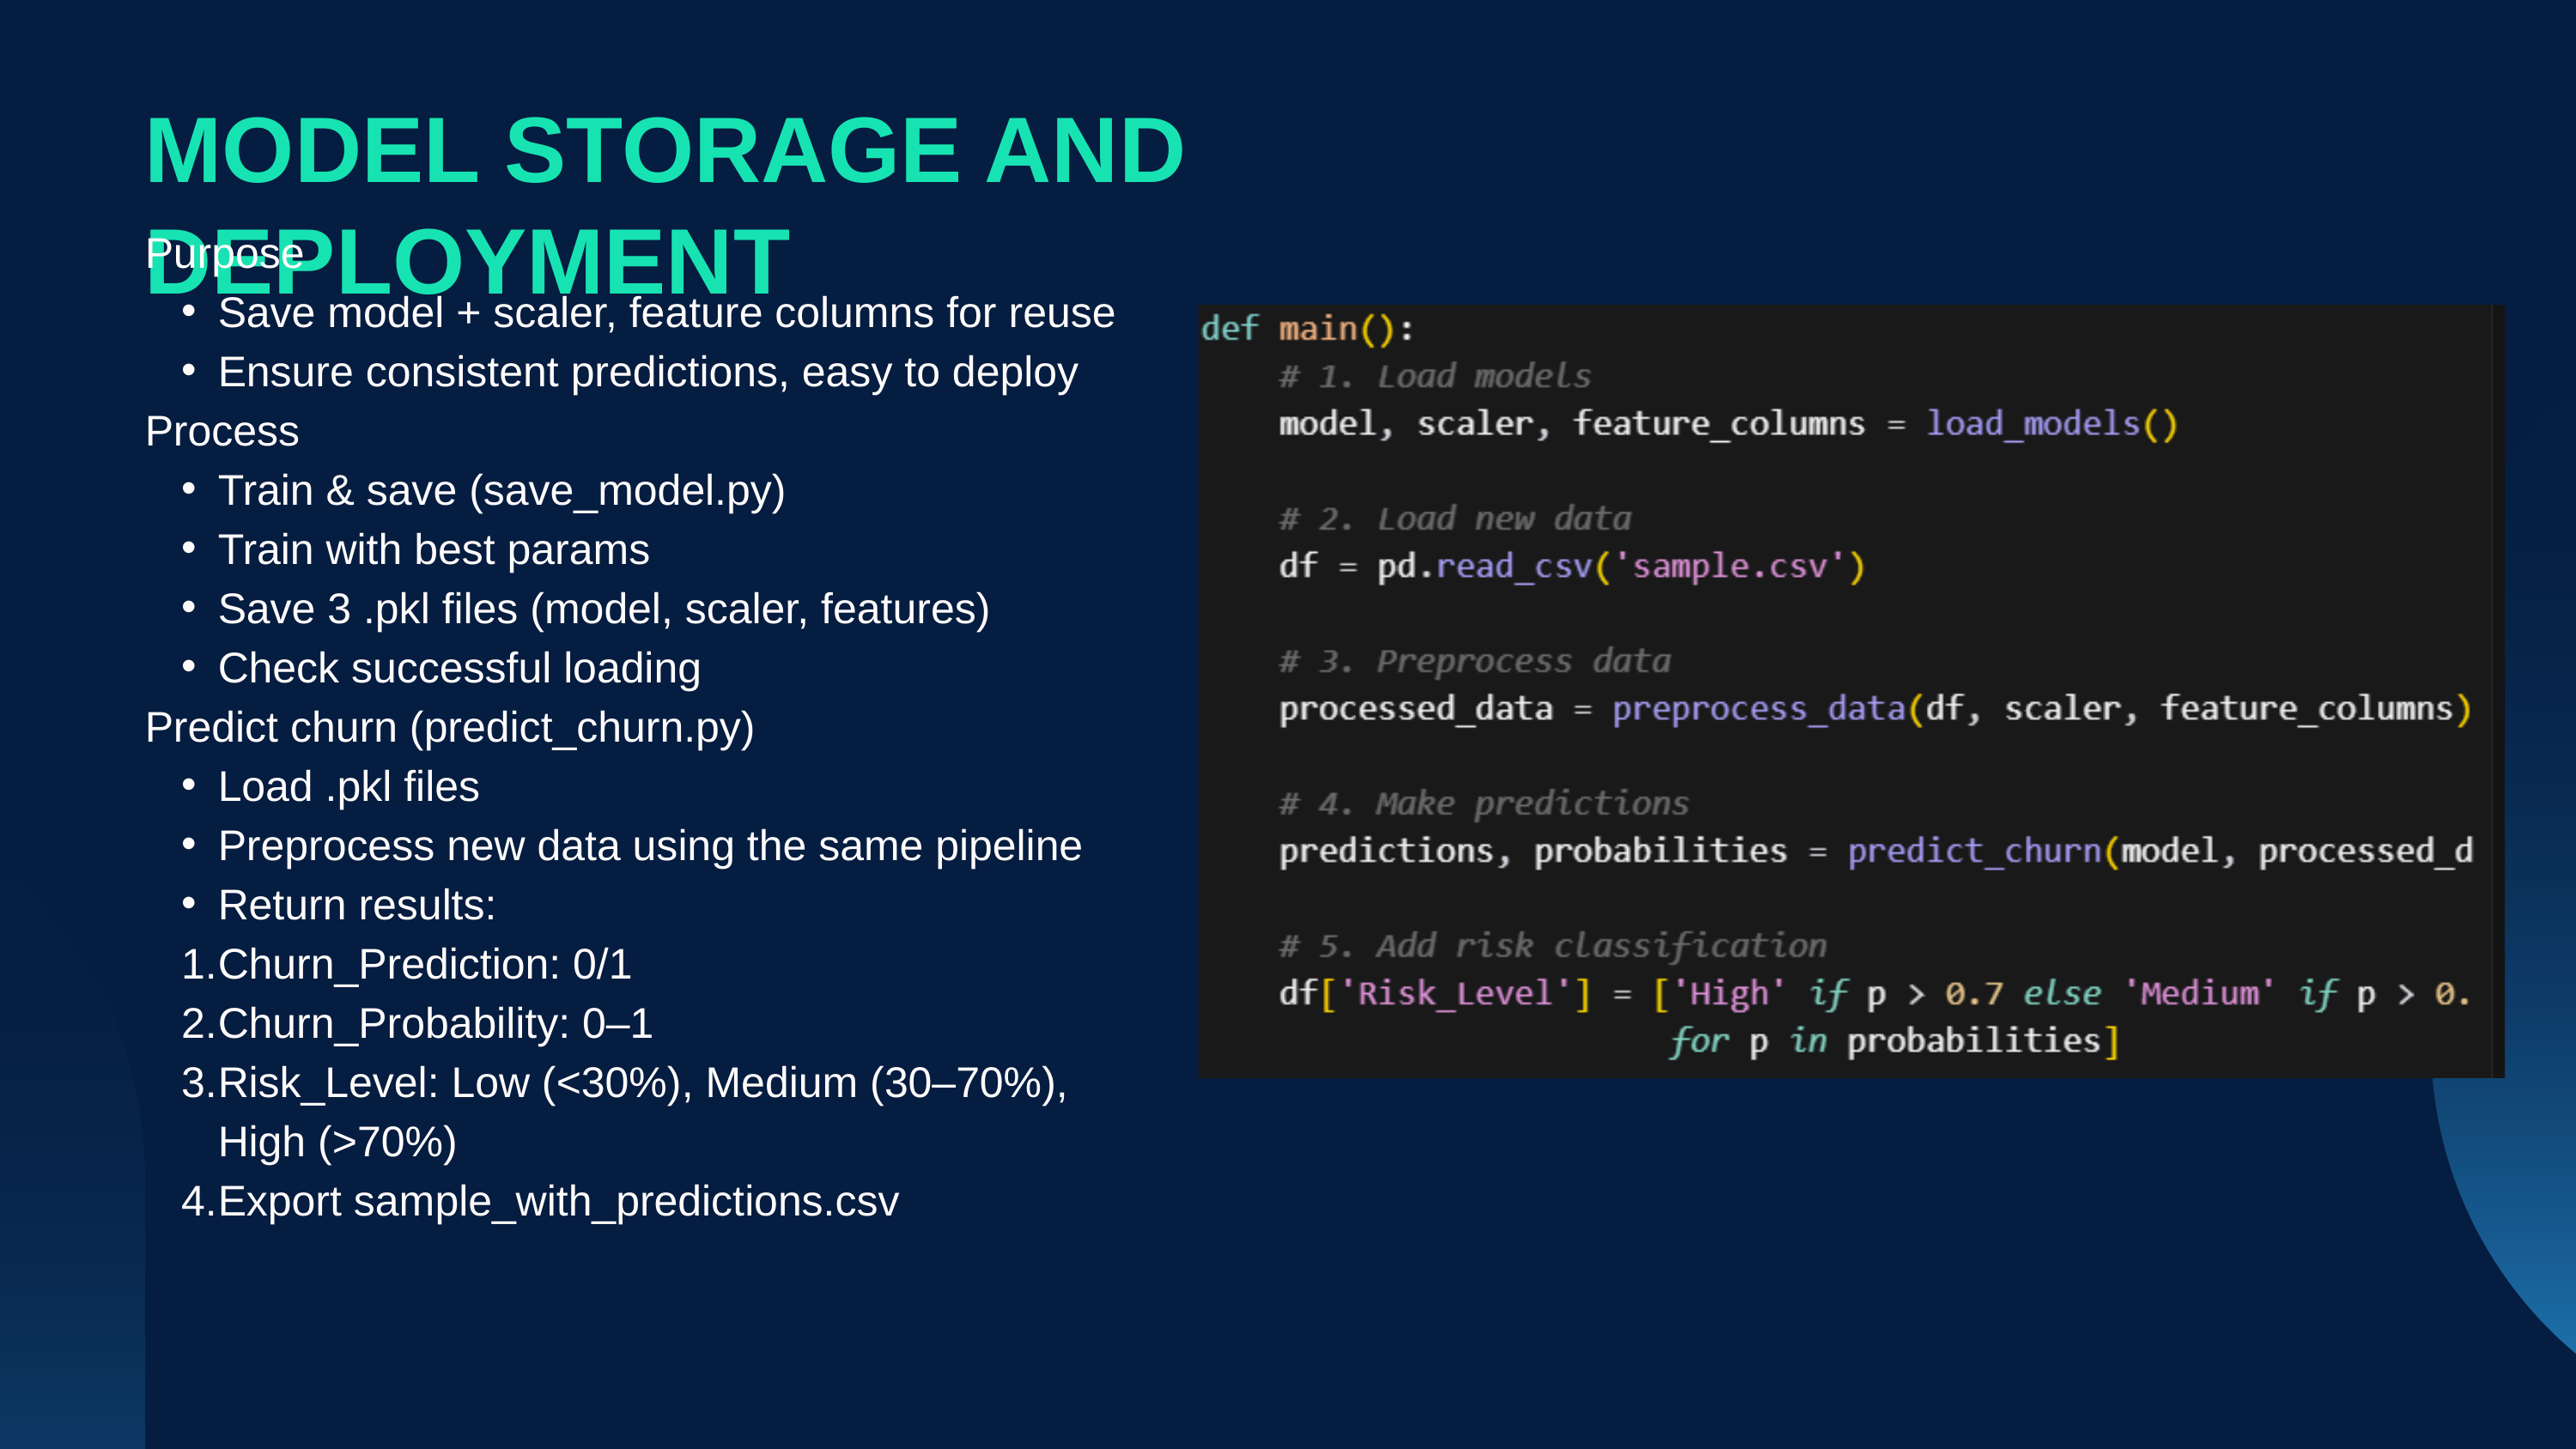

MODEL STORAGE AND DEPLOYMENT
Purpose
Save model + scaler, feature columns for reuse
Ensure consistent predictions, easy to deploy
Process
Train & save (save_model.py)
Train with best params
Save 3 .pkl files (model, scaler, features)
Check successful loading
Predict churn (predict_churn.py)
Load .pkl files
Preprocess new data using the same pipeline
Return results:
Churn_Prediction: 0/1
Churn_Probability: 0–1
Risk_Level: Low (<30%), Medium (30–70%), High (>70%)
Export sample_with_predictions.csv